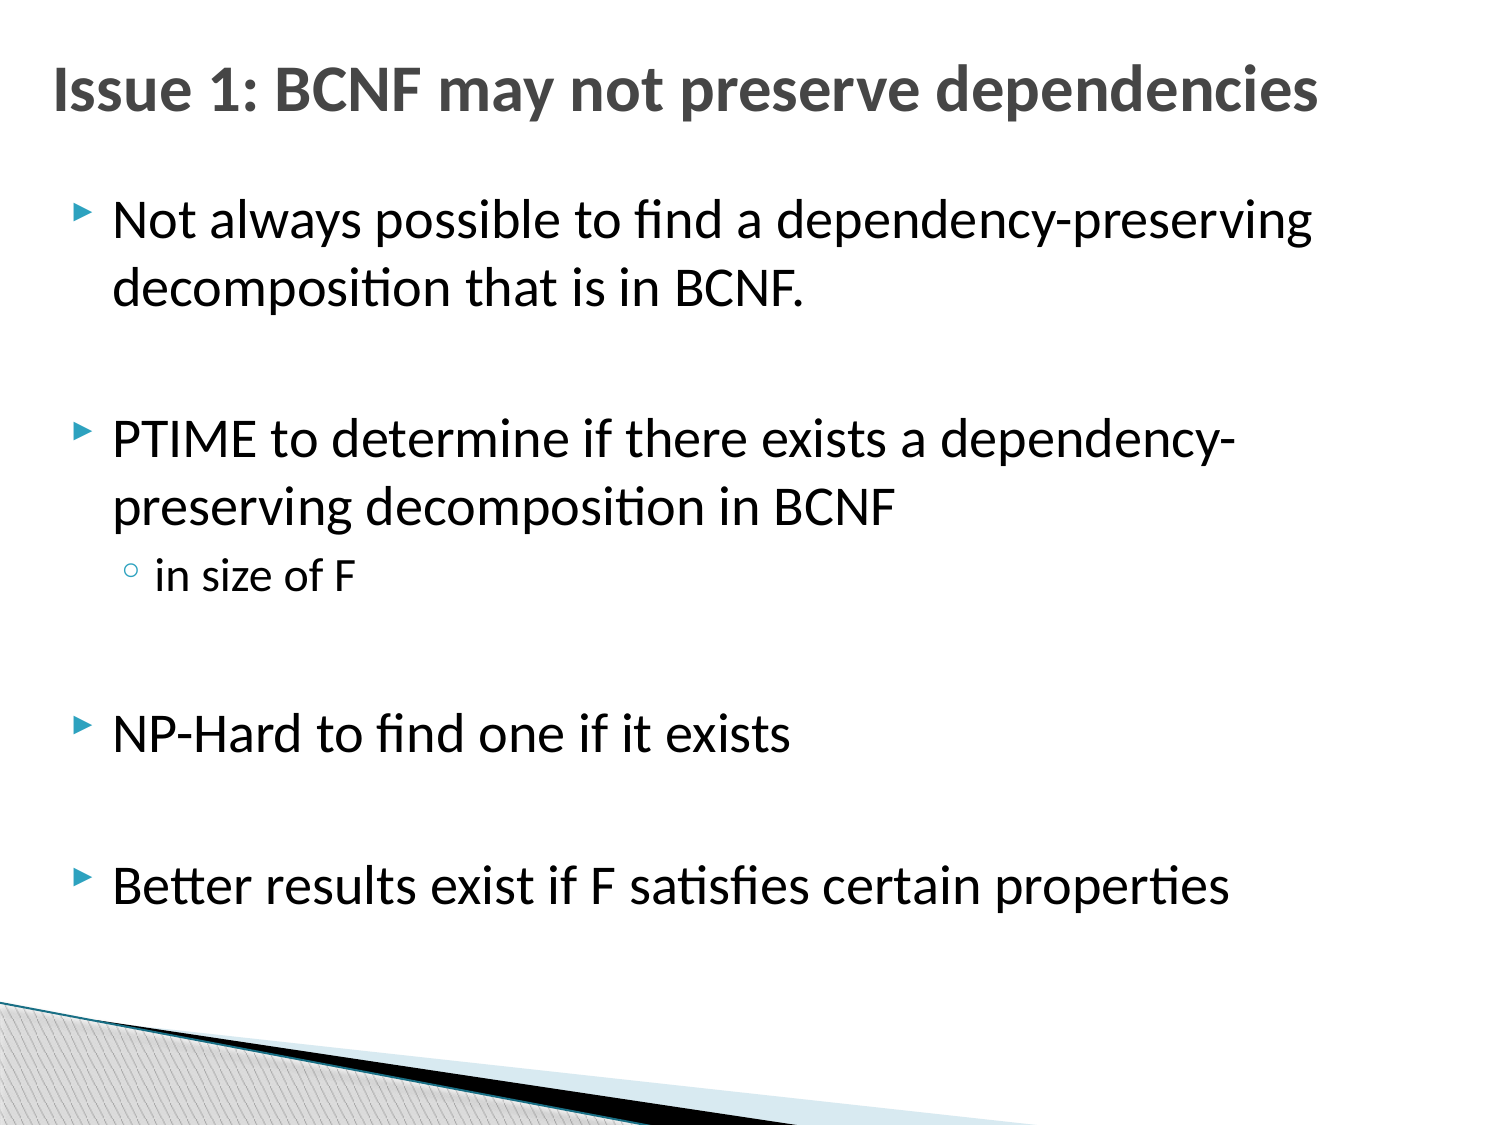

# Issue 1: BCNF may not preserve dependencies
Not always possible to find a dependency-preserving decomposition that is in BCNF.

PTIME to determine if there exists a dependency-preserving decomposition in BCNF
in size of F

NP-Hard to find one if it exists

Better results exist if F satisfies certain properties